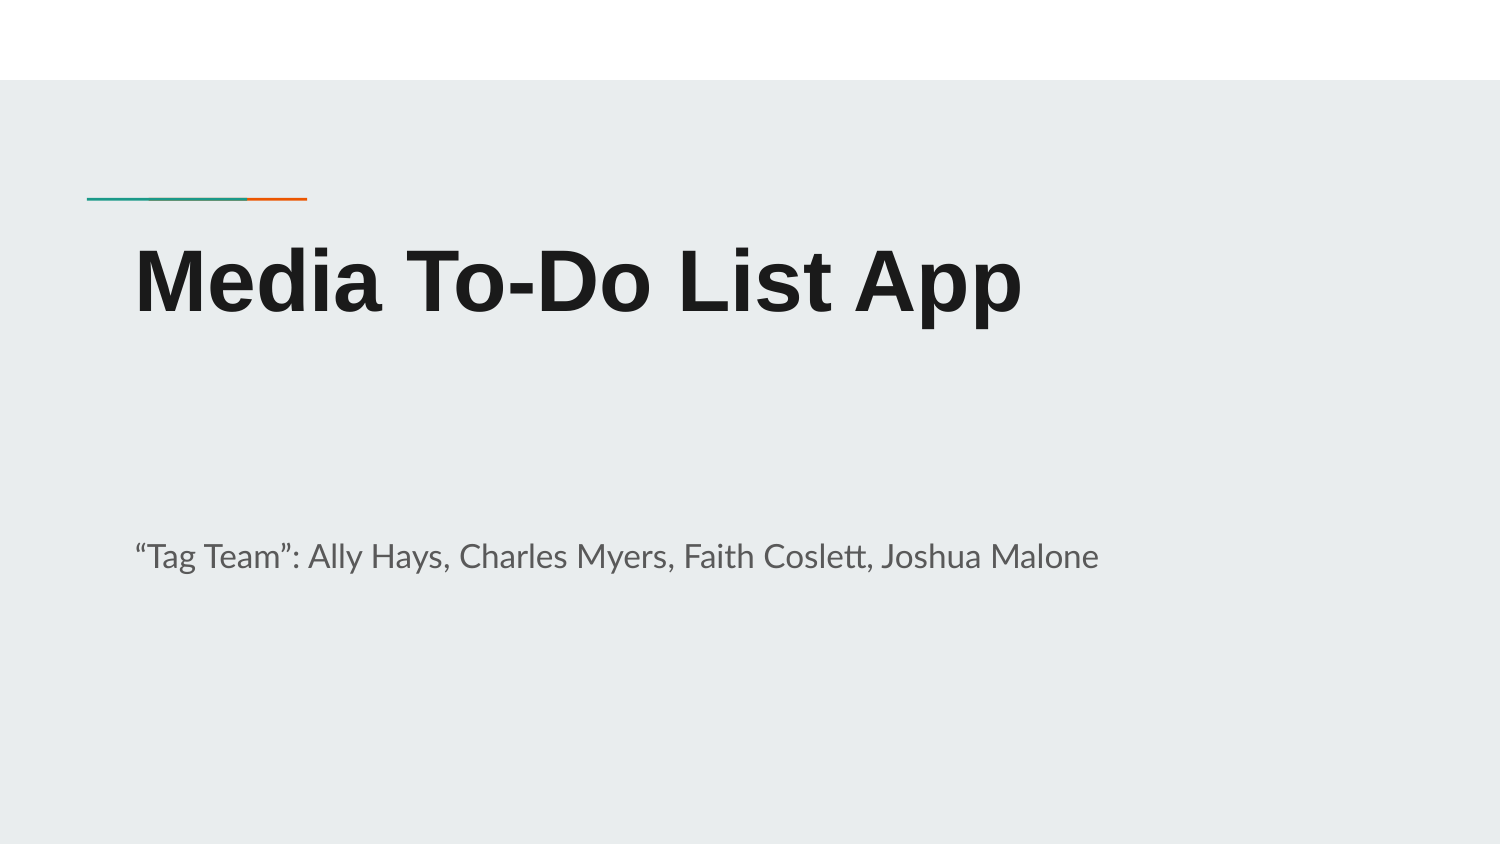

# Media To-Do List App
“Tag Team”: Ally Hays, Charles Myers, Faith Coslett, Joshua Malone